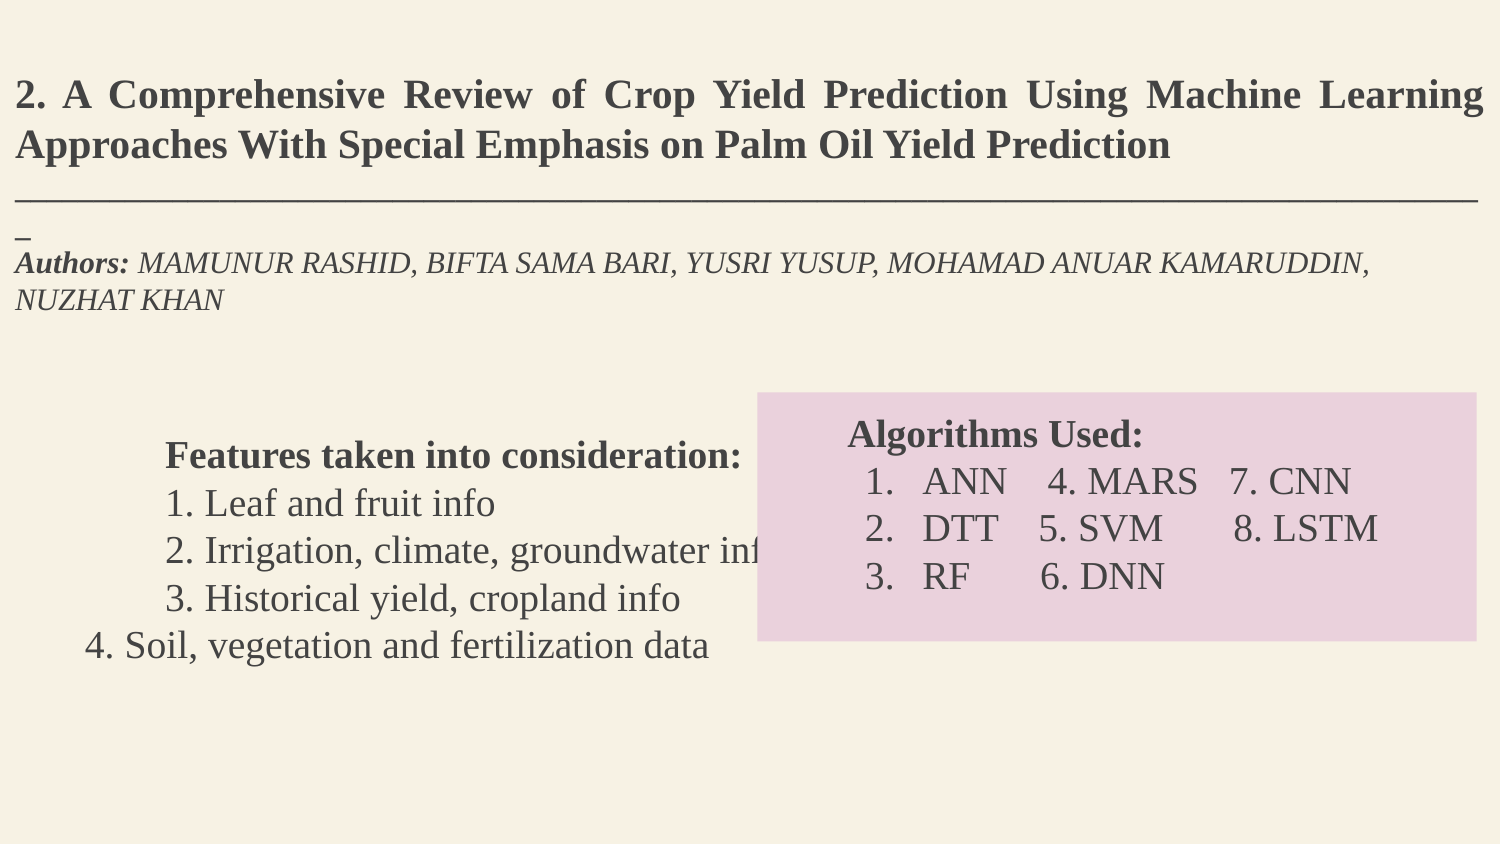

# 2. A Comprehensive Review of Crop Yield Prediction Using Machine Learning Approaches With Special Emphasis on Palm Oil Yield Prediction
______________________________________________________________________________________________
Authors: MAMUNUR RASHID, BIFTA SAMA BARI, YUSRI YUSUP, MOHAMAD ANUAR KAMARUDDIN, NUZHAT KHAN

	Features taken into consideration:
	1. Leaf and fruit info
	2. Irrigation, climate, groundwater info
	3. Historical yield, cropland info
       4. Soil, vegetation and fertilization data

Algorithms Used:
ANN    4. MARS   7. CNN
DTT    5. SVM       8. LSTM
RF       6. DNN